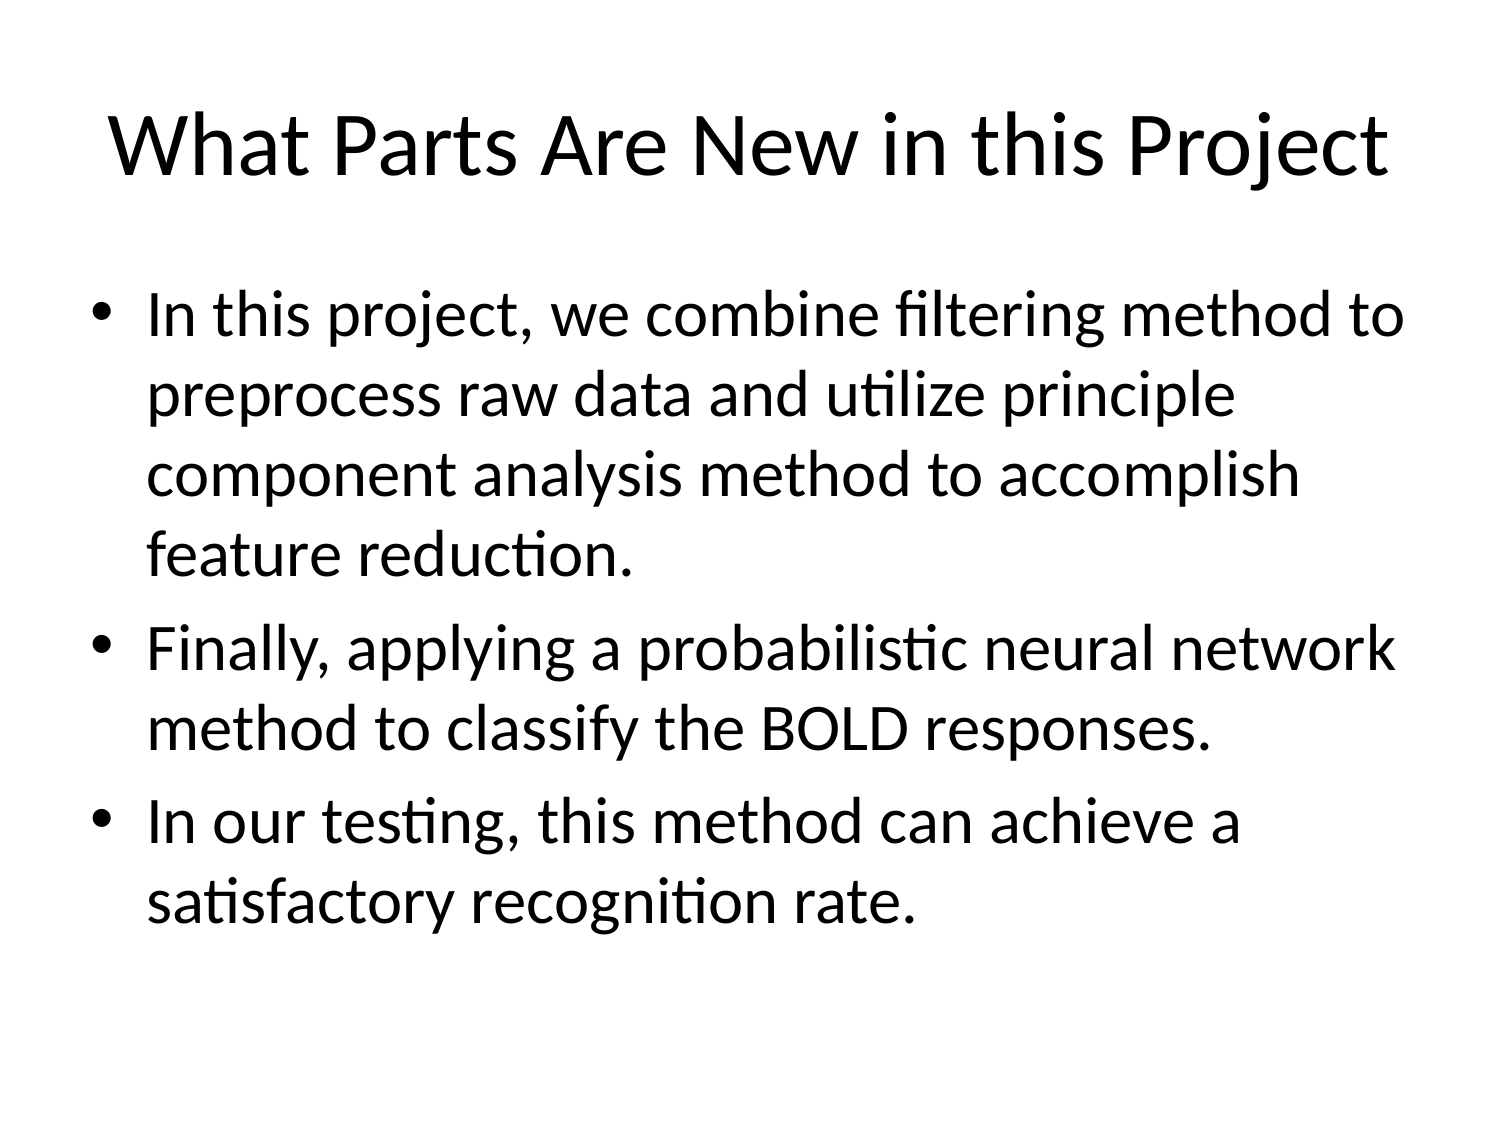

# What Parts Are New in this Project
In this project, we combine filtering method to preprocess raw data and utilize principle component analysis method to accomplish feature reduction.
Finally, applying a probabilistic neural network method to classify the BOLD responses.
In our testing, this method can achieve a satisfactory recognition rate.